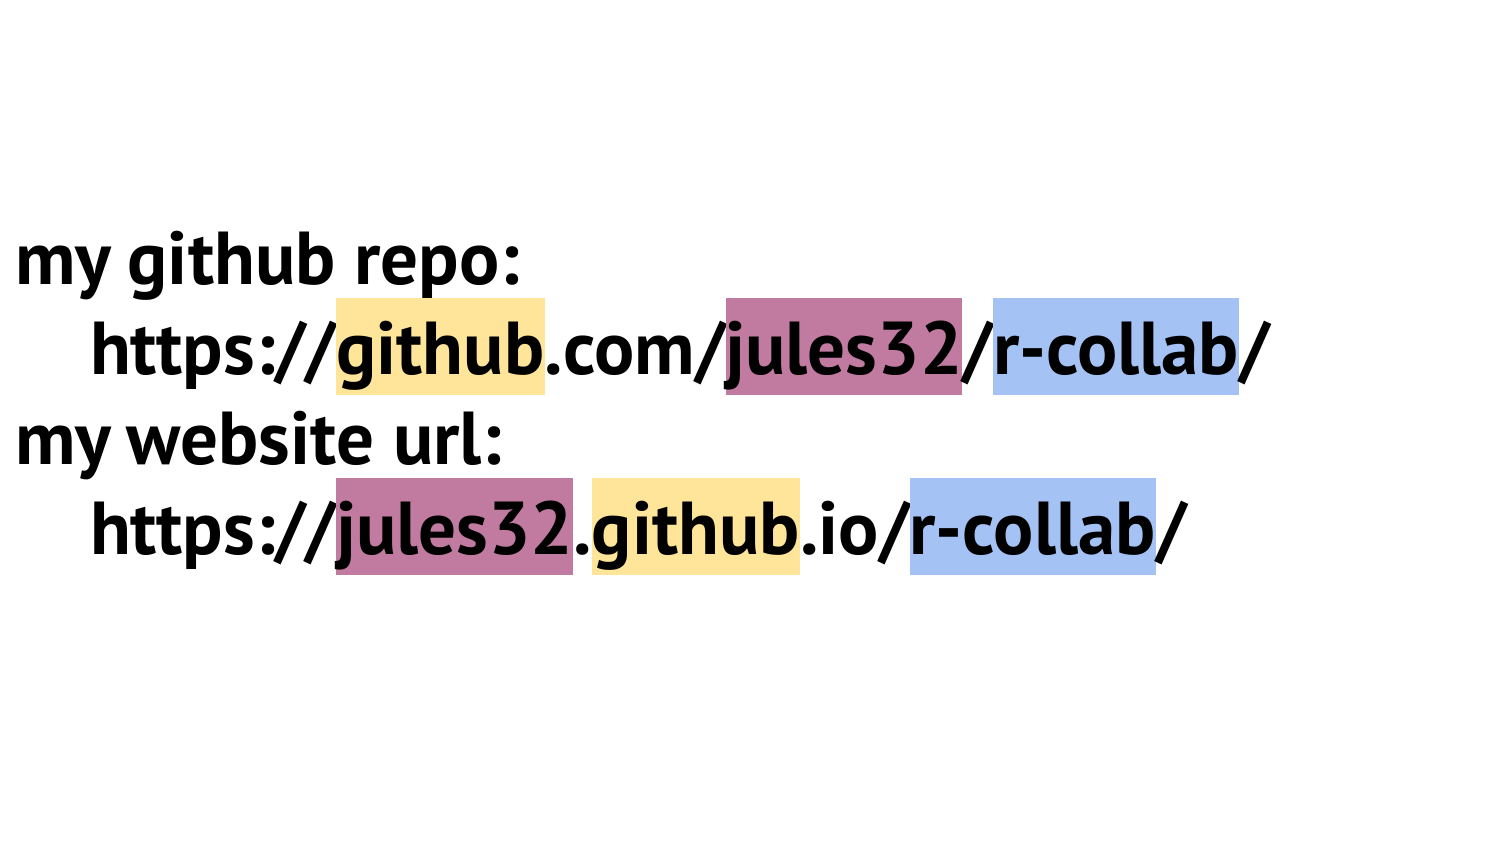

my github repo:
https://github.com/jules32/r-collab/
my website url:
https://jules32.github.io/r-collab/